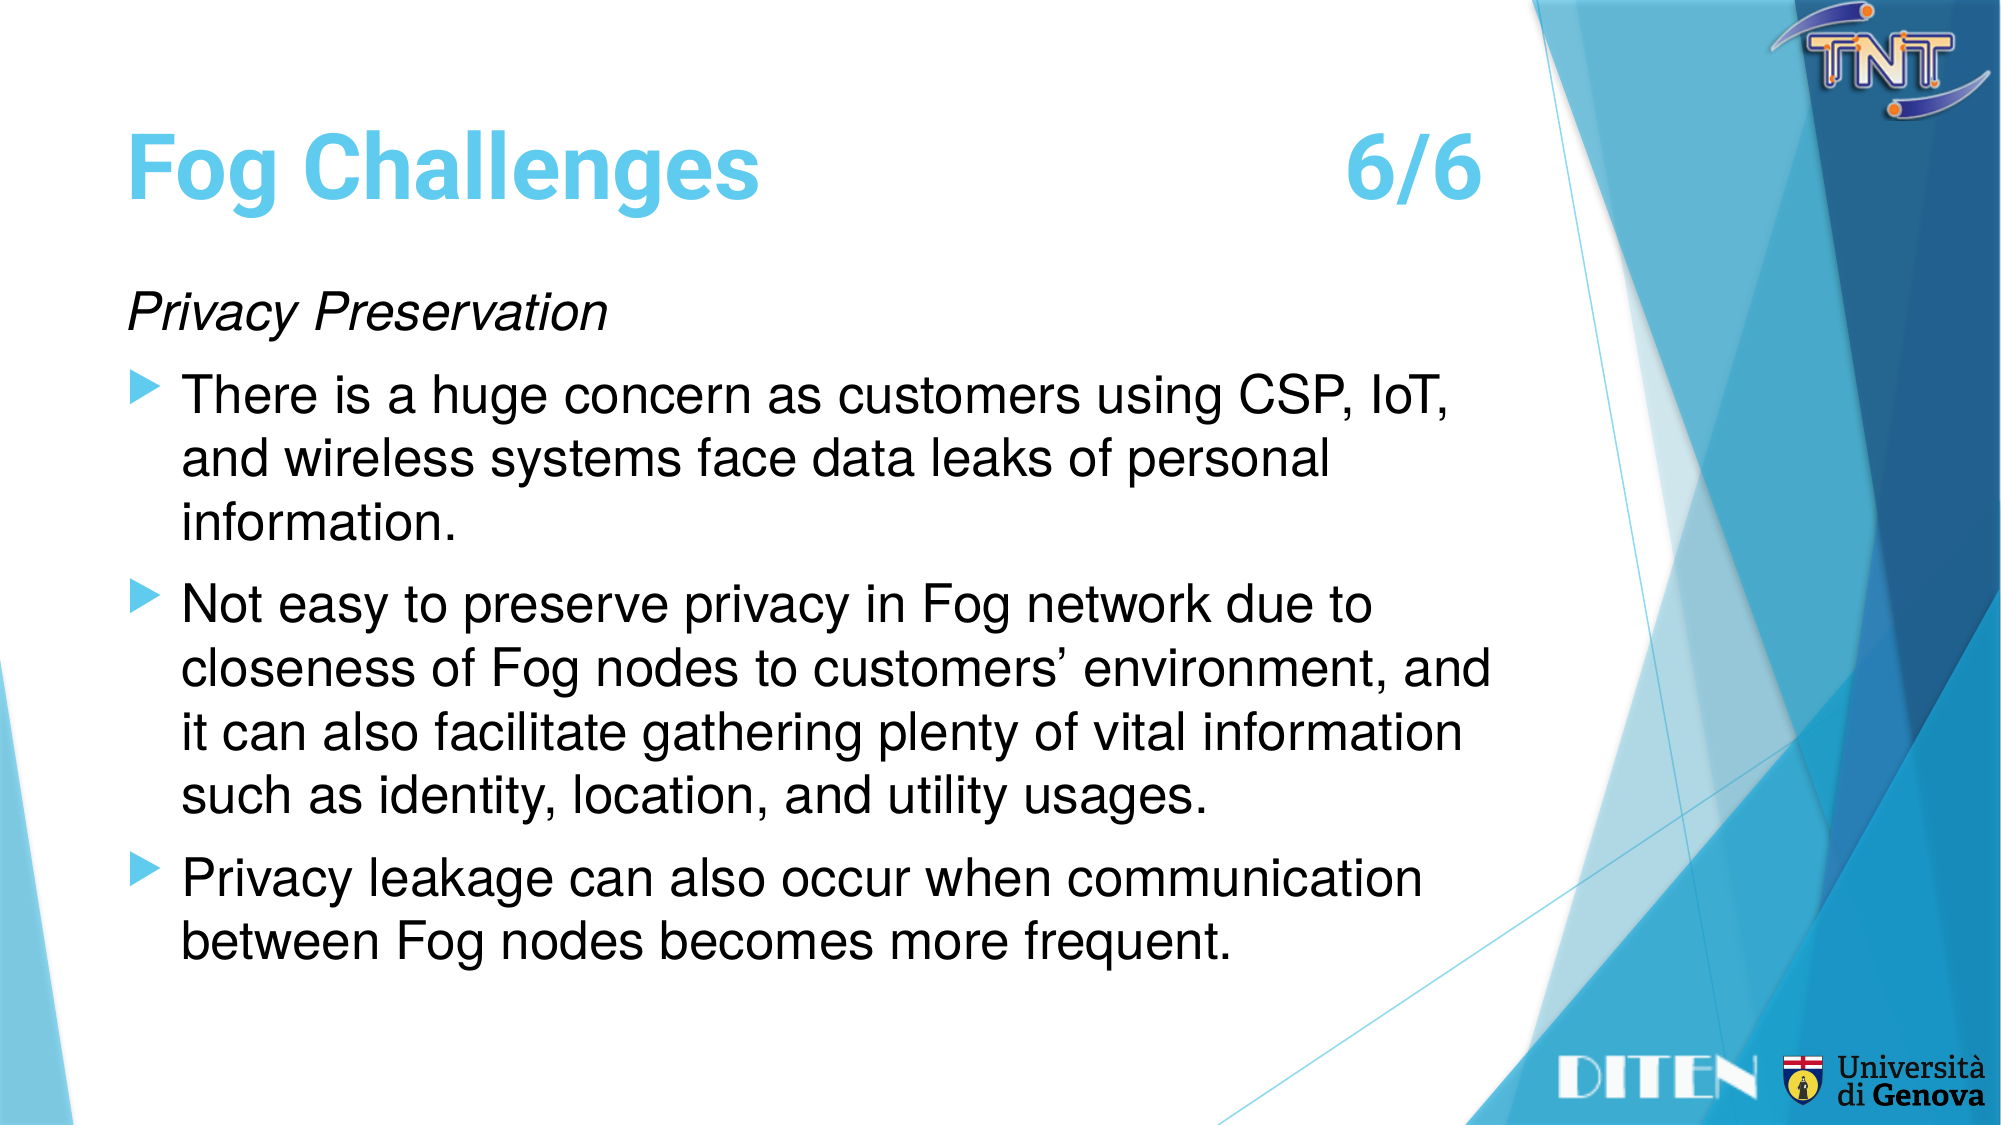

# Fog Challenges	6/6
Privacy Preservation
There is a huge concern as customers using CSP, IoT, and wireless systems face data leaks of personal information.
Not easy to preserve privacy in Fog network due to closeness of Fog nodes to customers’ environment, and it can also facilitate gathering plenty of vital information such as identity, location, and utility usages.
Privacy leakage can also occur when communication between Fog nodes becomes more frequent.